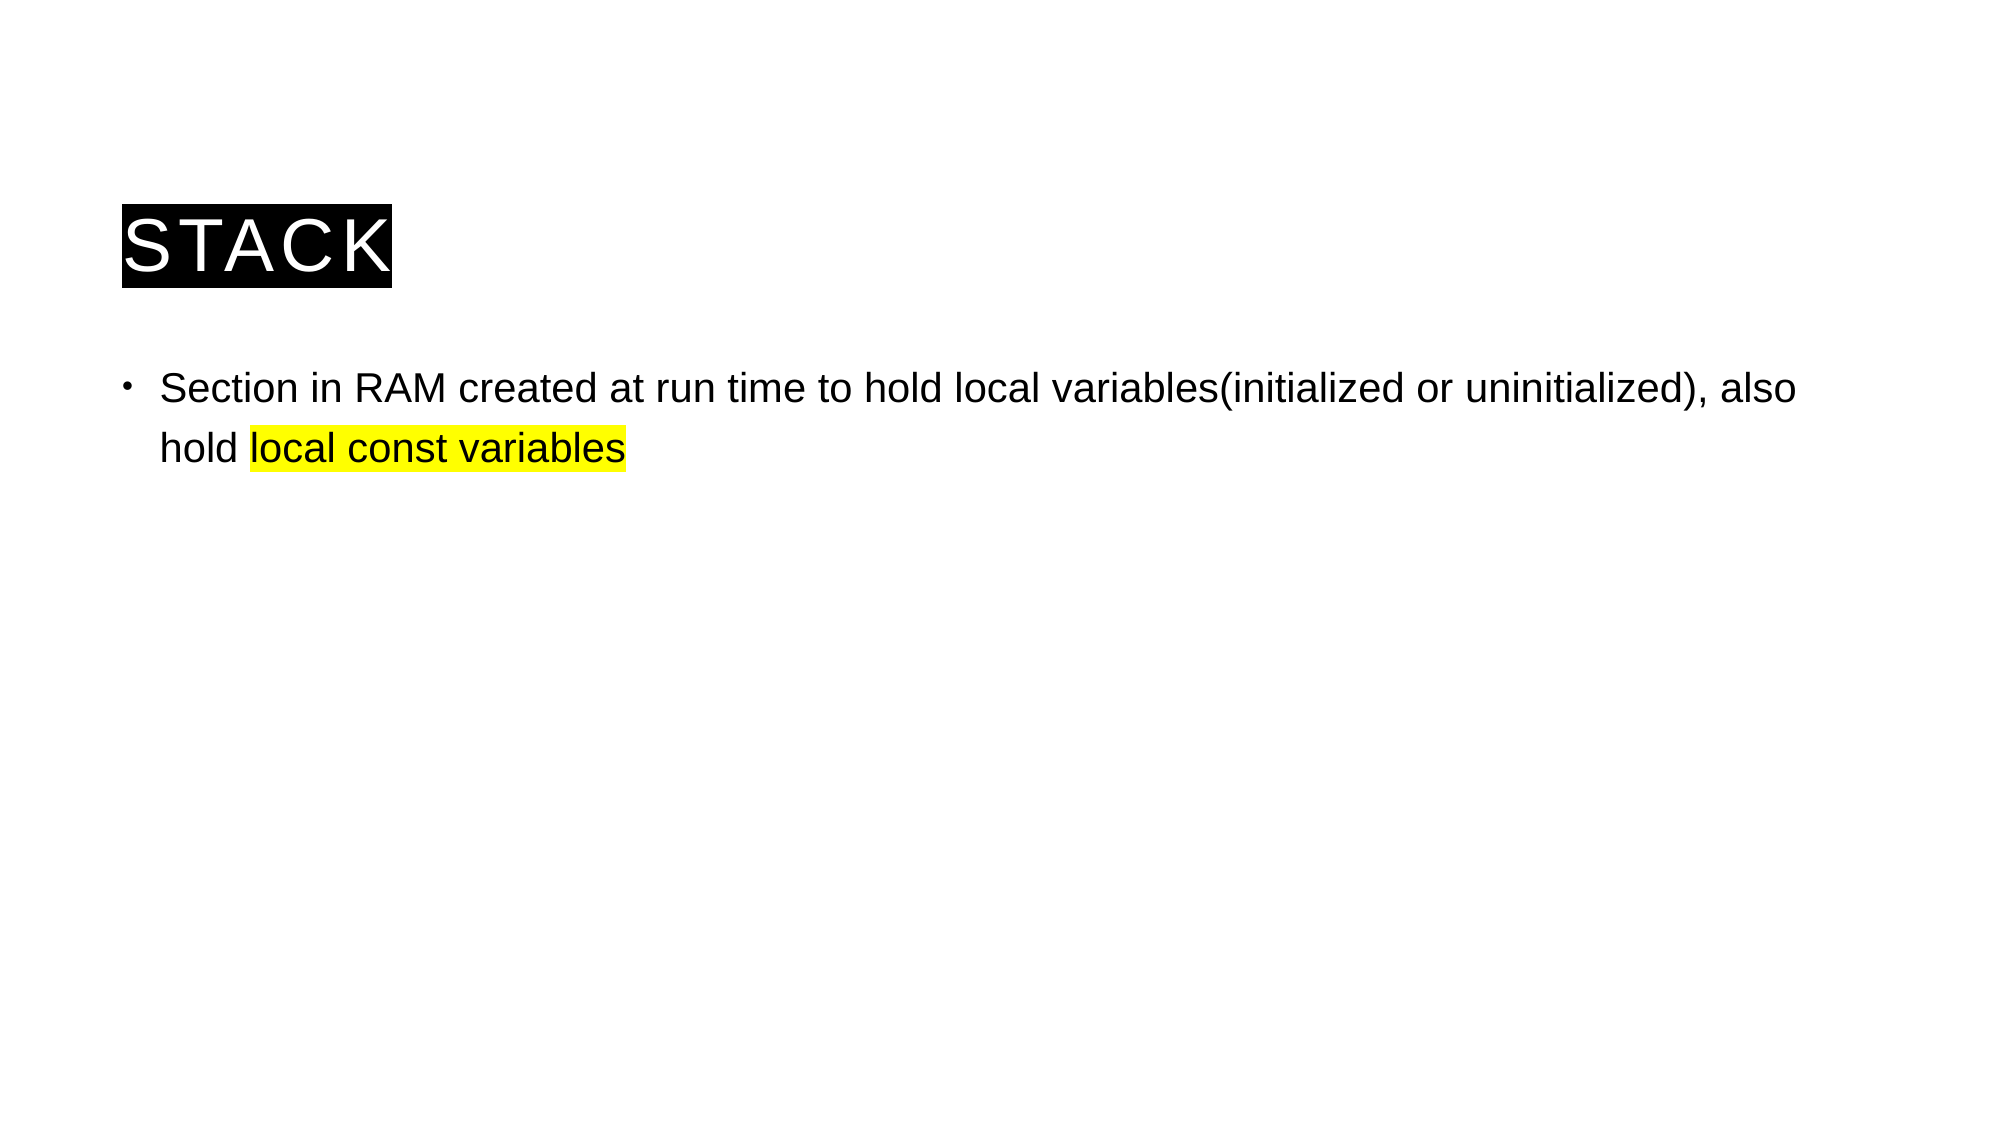

# Stack
Section in RAM created at run time to hold local variables(initialized or uninitialized), also hold local const variables